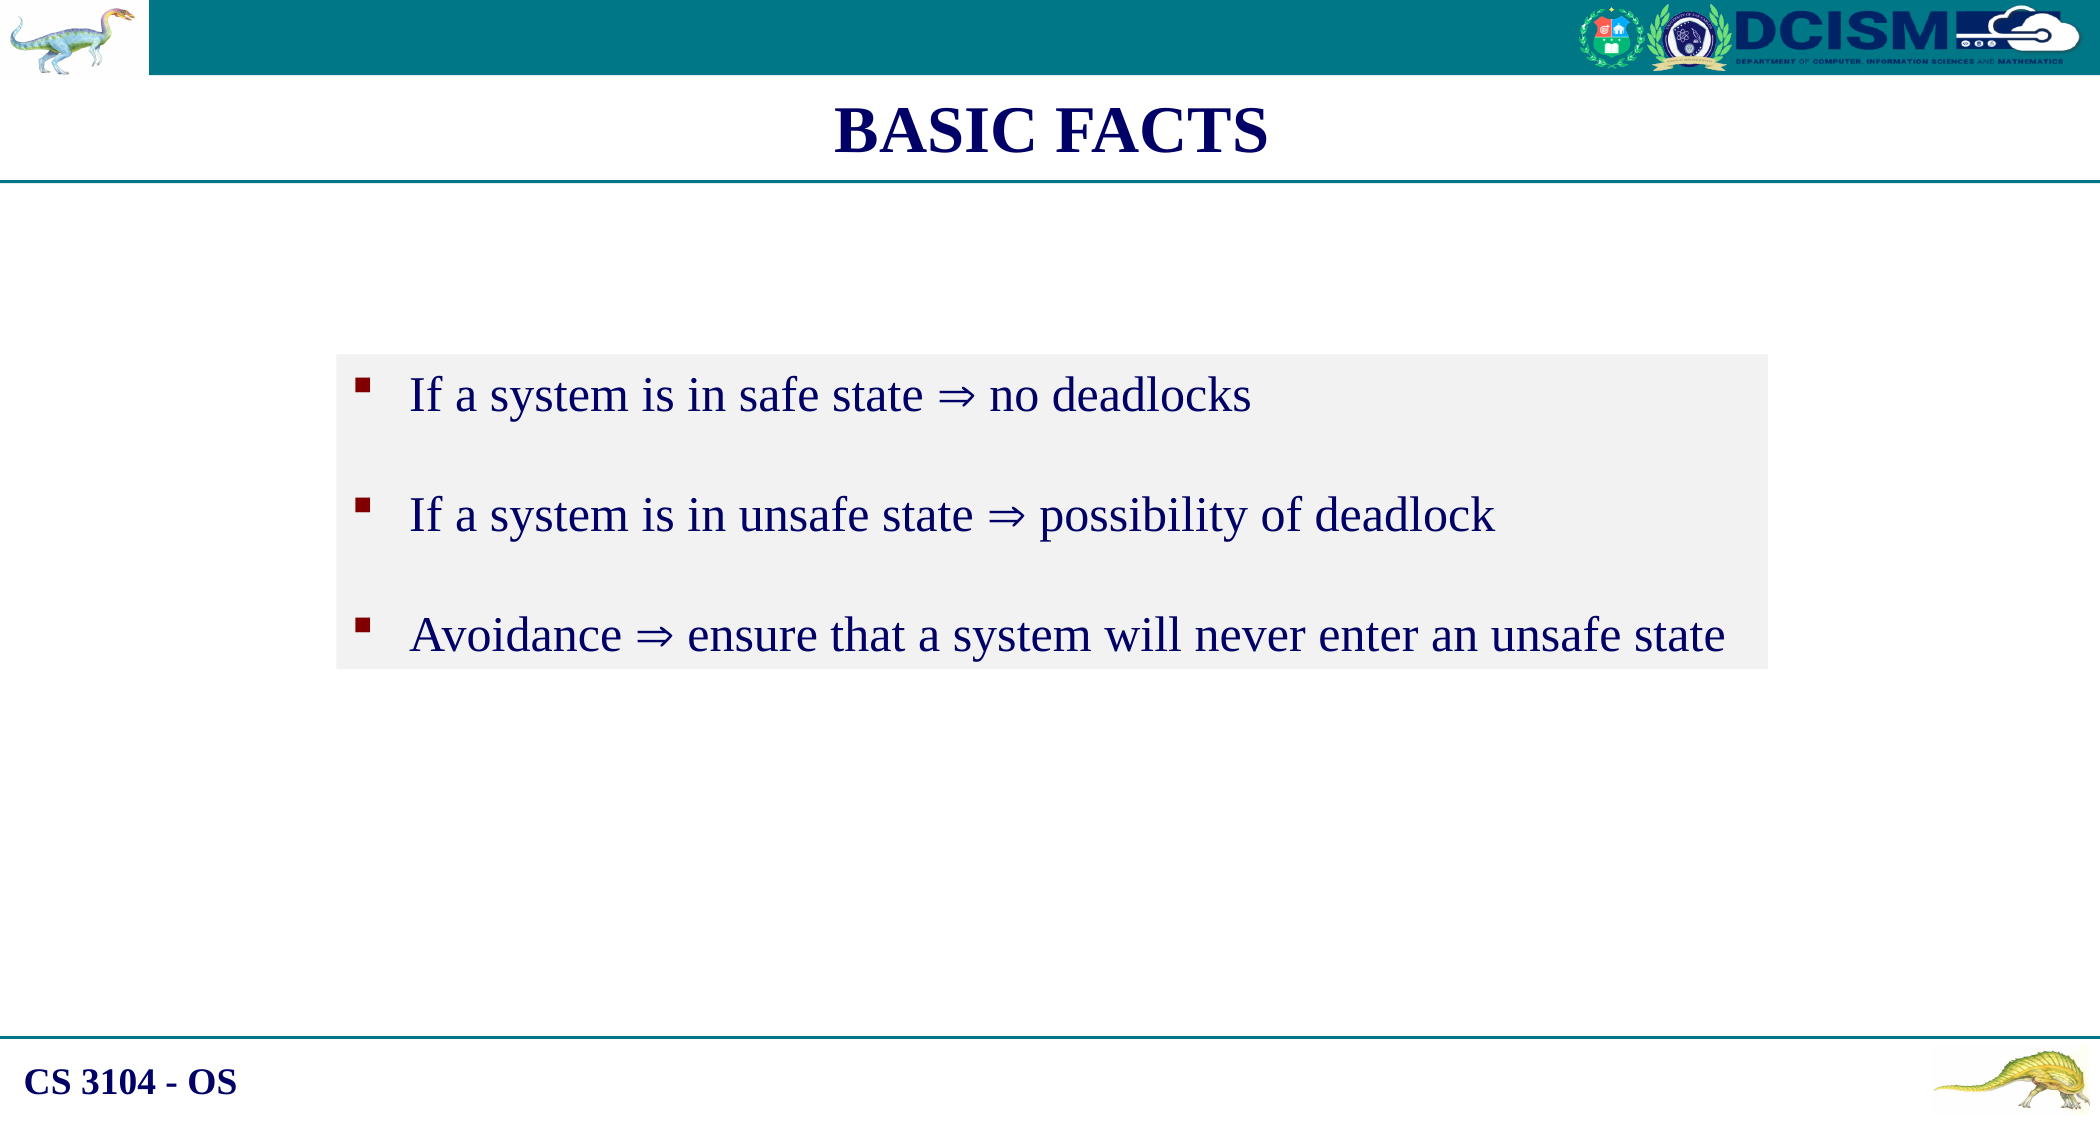

BASIC FACTS
If a system is in safe state ⇒ no deadlocks
If a system is in unsafe state ⇒ possibility of deadlock
Avoidance ⇒ ensure that a system will never enter an unsafe state